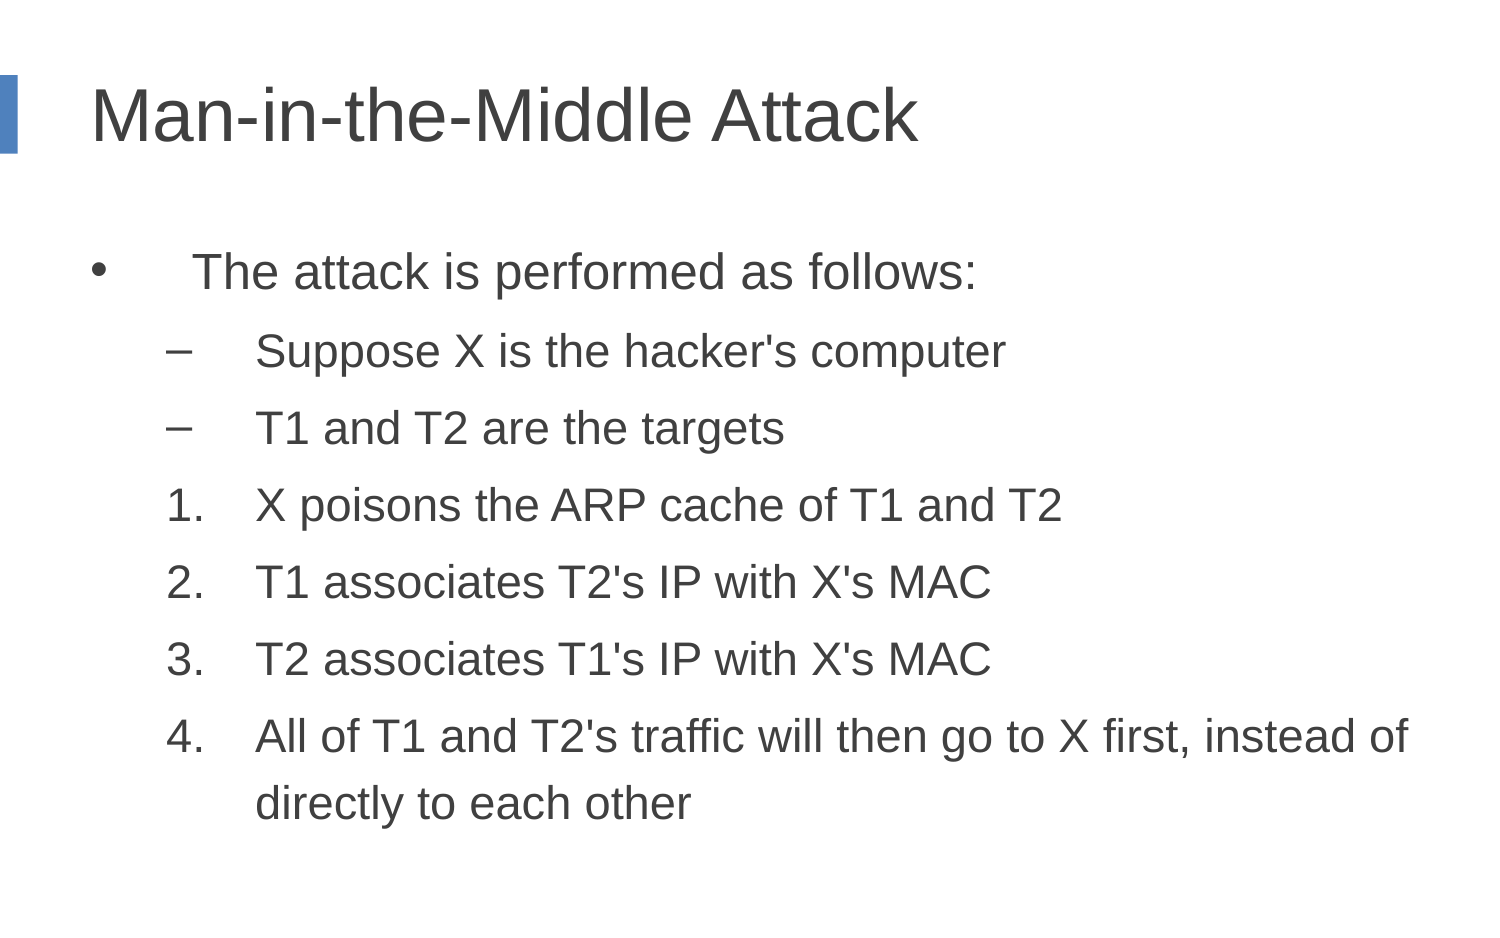

# Man-in-the-Middle Attack
The attack is performed as follows:
Suppose X is the hacker's computer
T1 and T2 are the targets
X poisons the ARP cache of T1 and T2
T1 associates T2's IP with X's MAC
T2 associates T1's IP with X's MAC
All of T1 and T2's traffic will then go to X first, instead of directly to each other